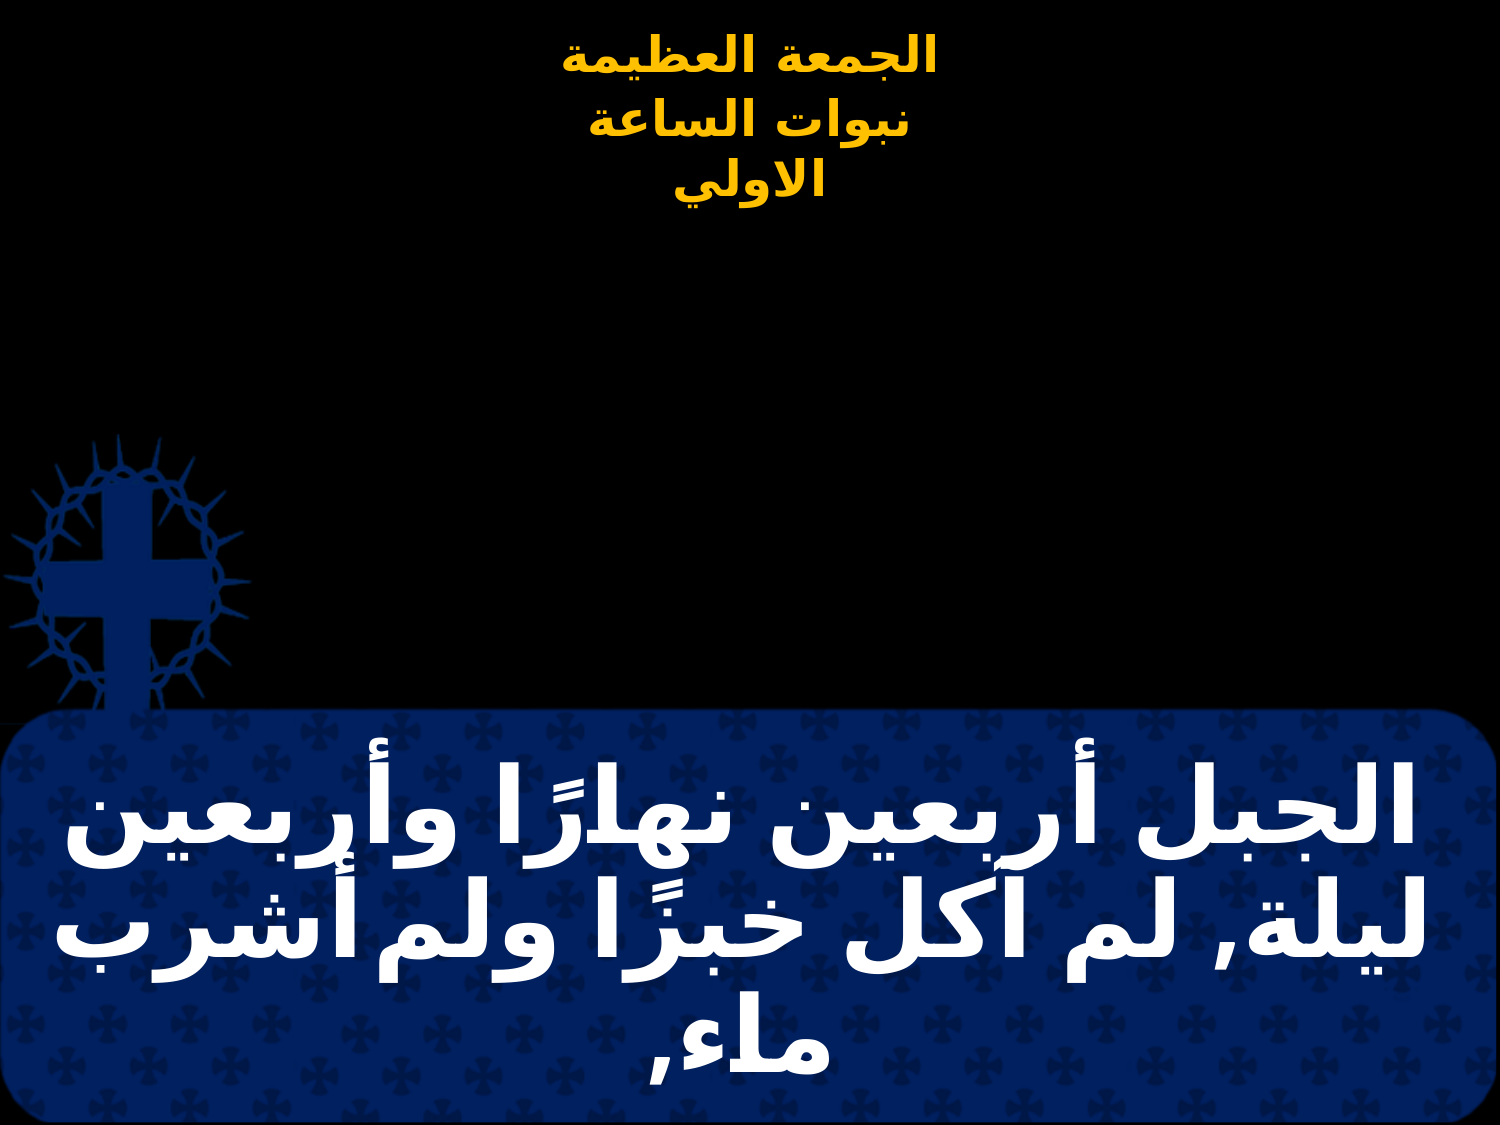

# الجبل أربعين نهارًا وأربعين ليلة, لم آكل خبزًا ولم أشرب ماء,